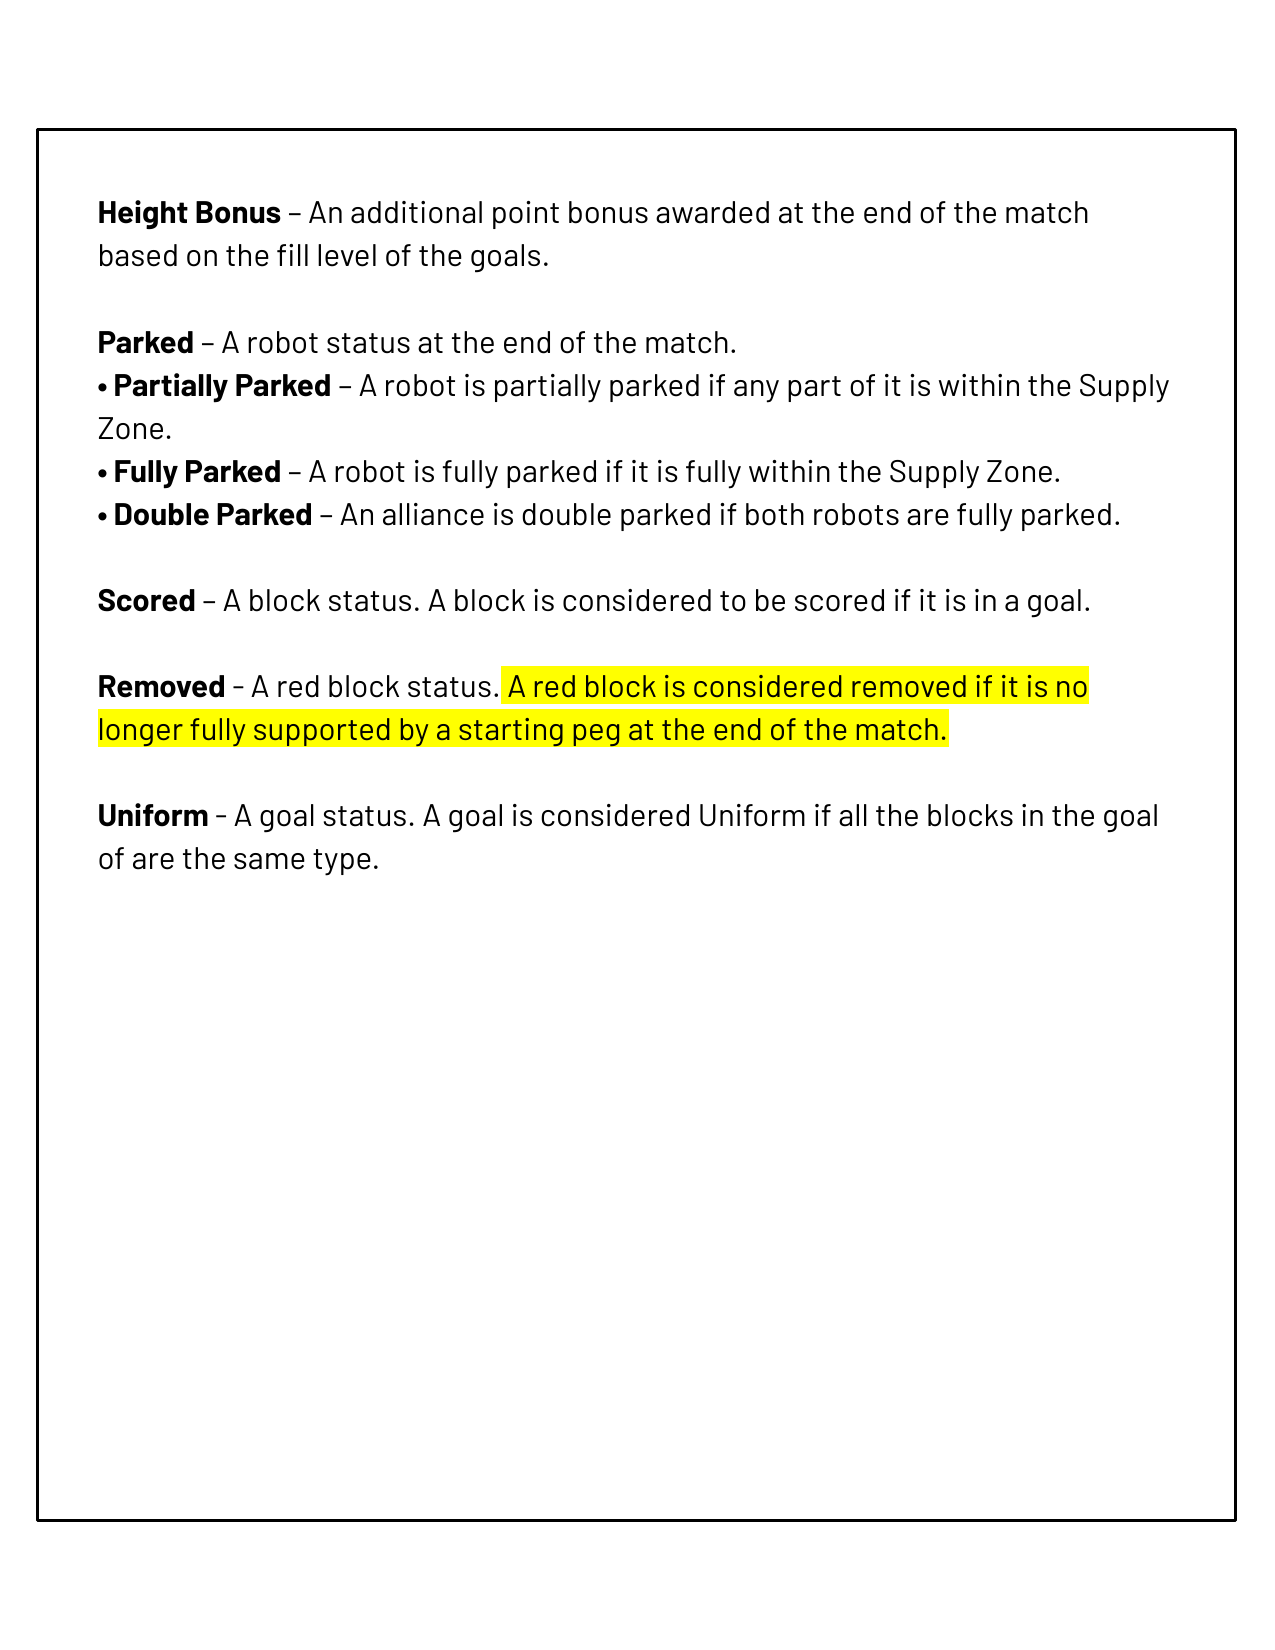

Height Bonus – An additional point bonus awarded at the end of the match based on the fill level of the goals.

Parked – A robot status at the end of the match.
• Partially Parked – A robot is partially parked if any part of it is within the Supply Zone.
• Fully Parked – A robot is fully parked if it is fully within the Supply Zone.
• Double Parked – An alliance is double parked if both robots are fully parked.

Scored – A block status. A block is considered to be scored if it is in a goal.

Removed - A red block status. A red block is considered removed if it is no longer fully supported by a starting peg at the end of the match.

Uniform - A goal status. A goal is considered Uniform if all the blocks in the goal of are the same type.